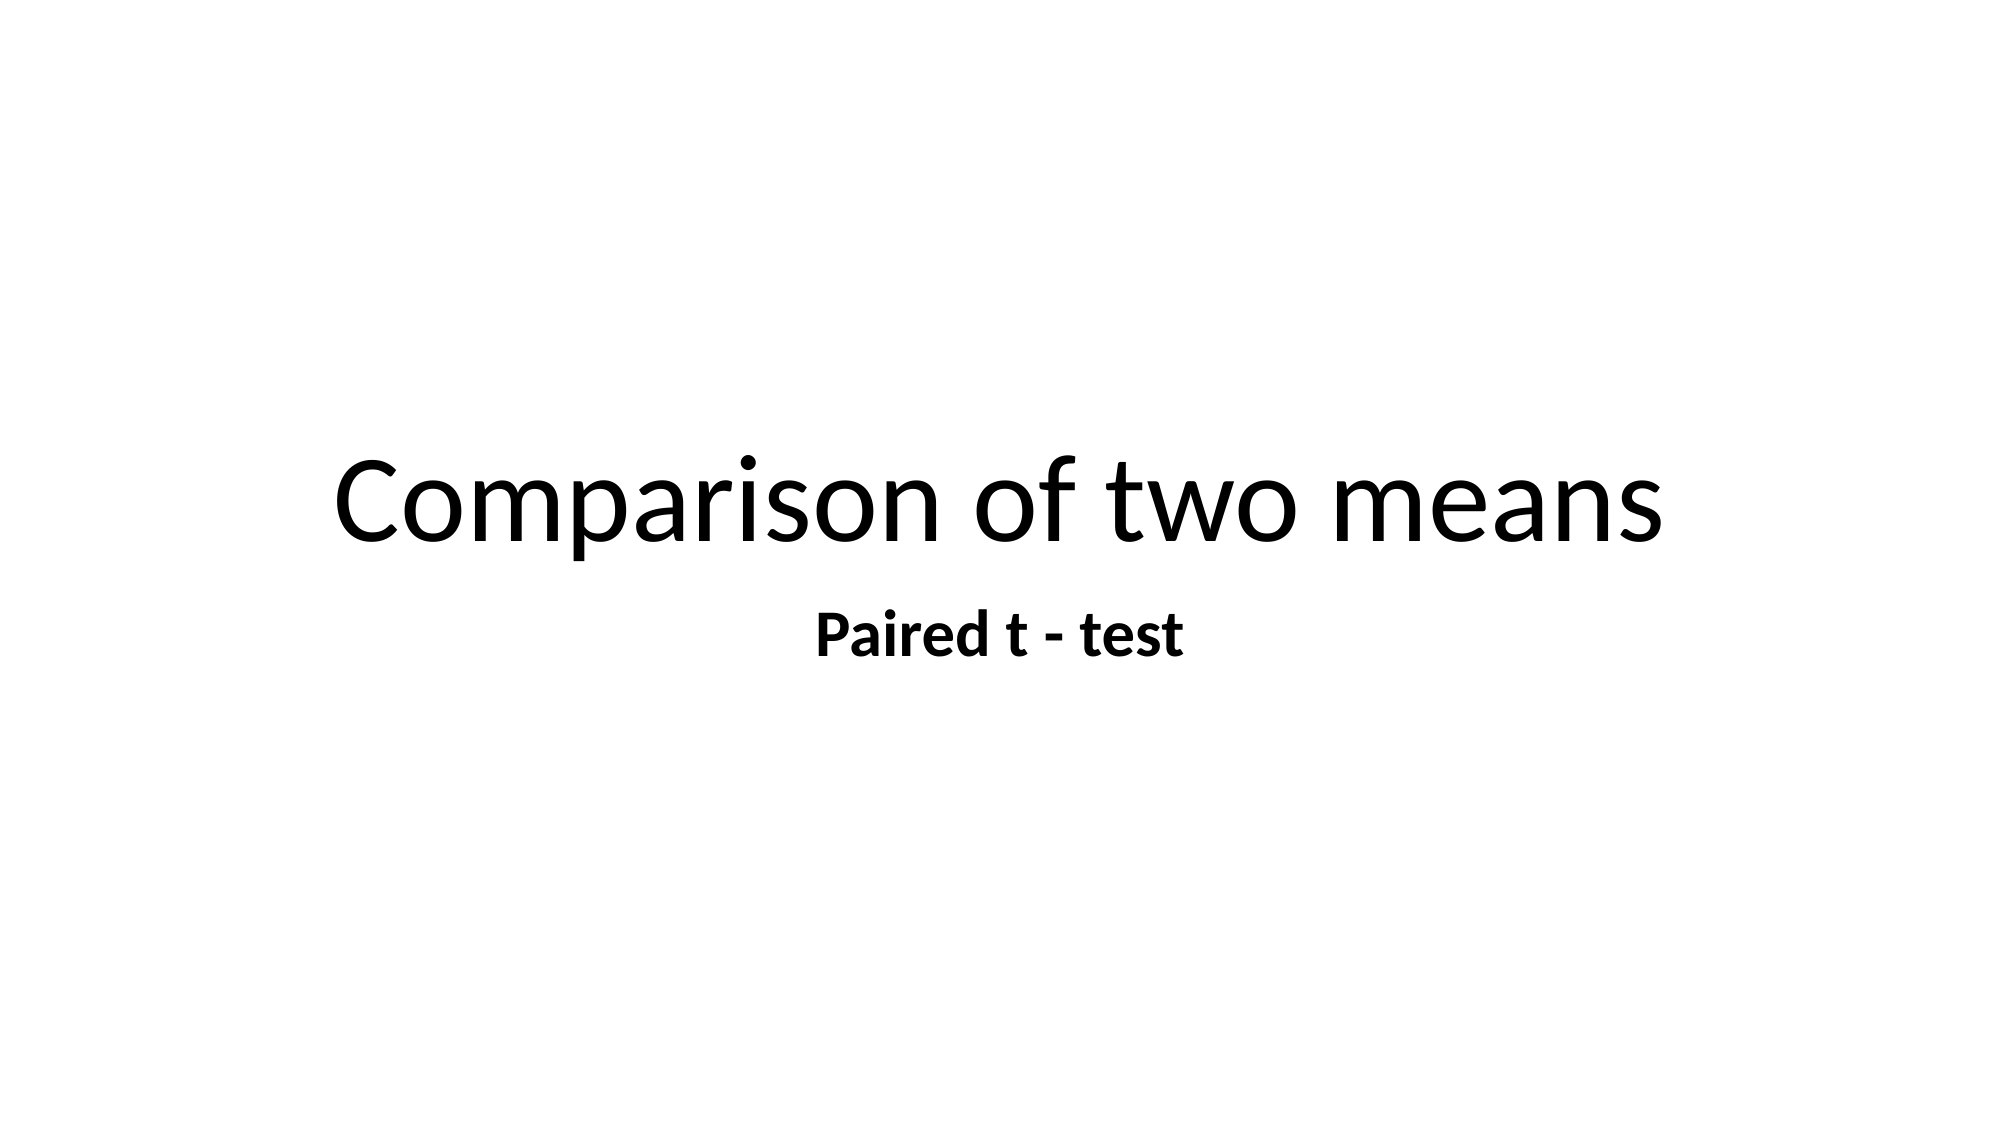

# Comparison of two means
Paired t - test